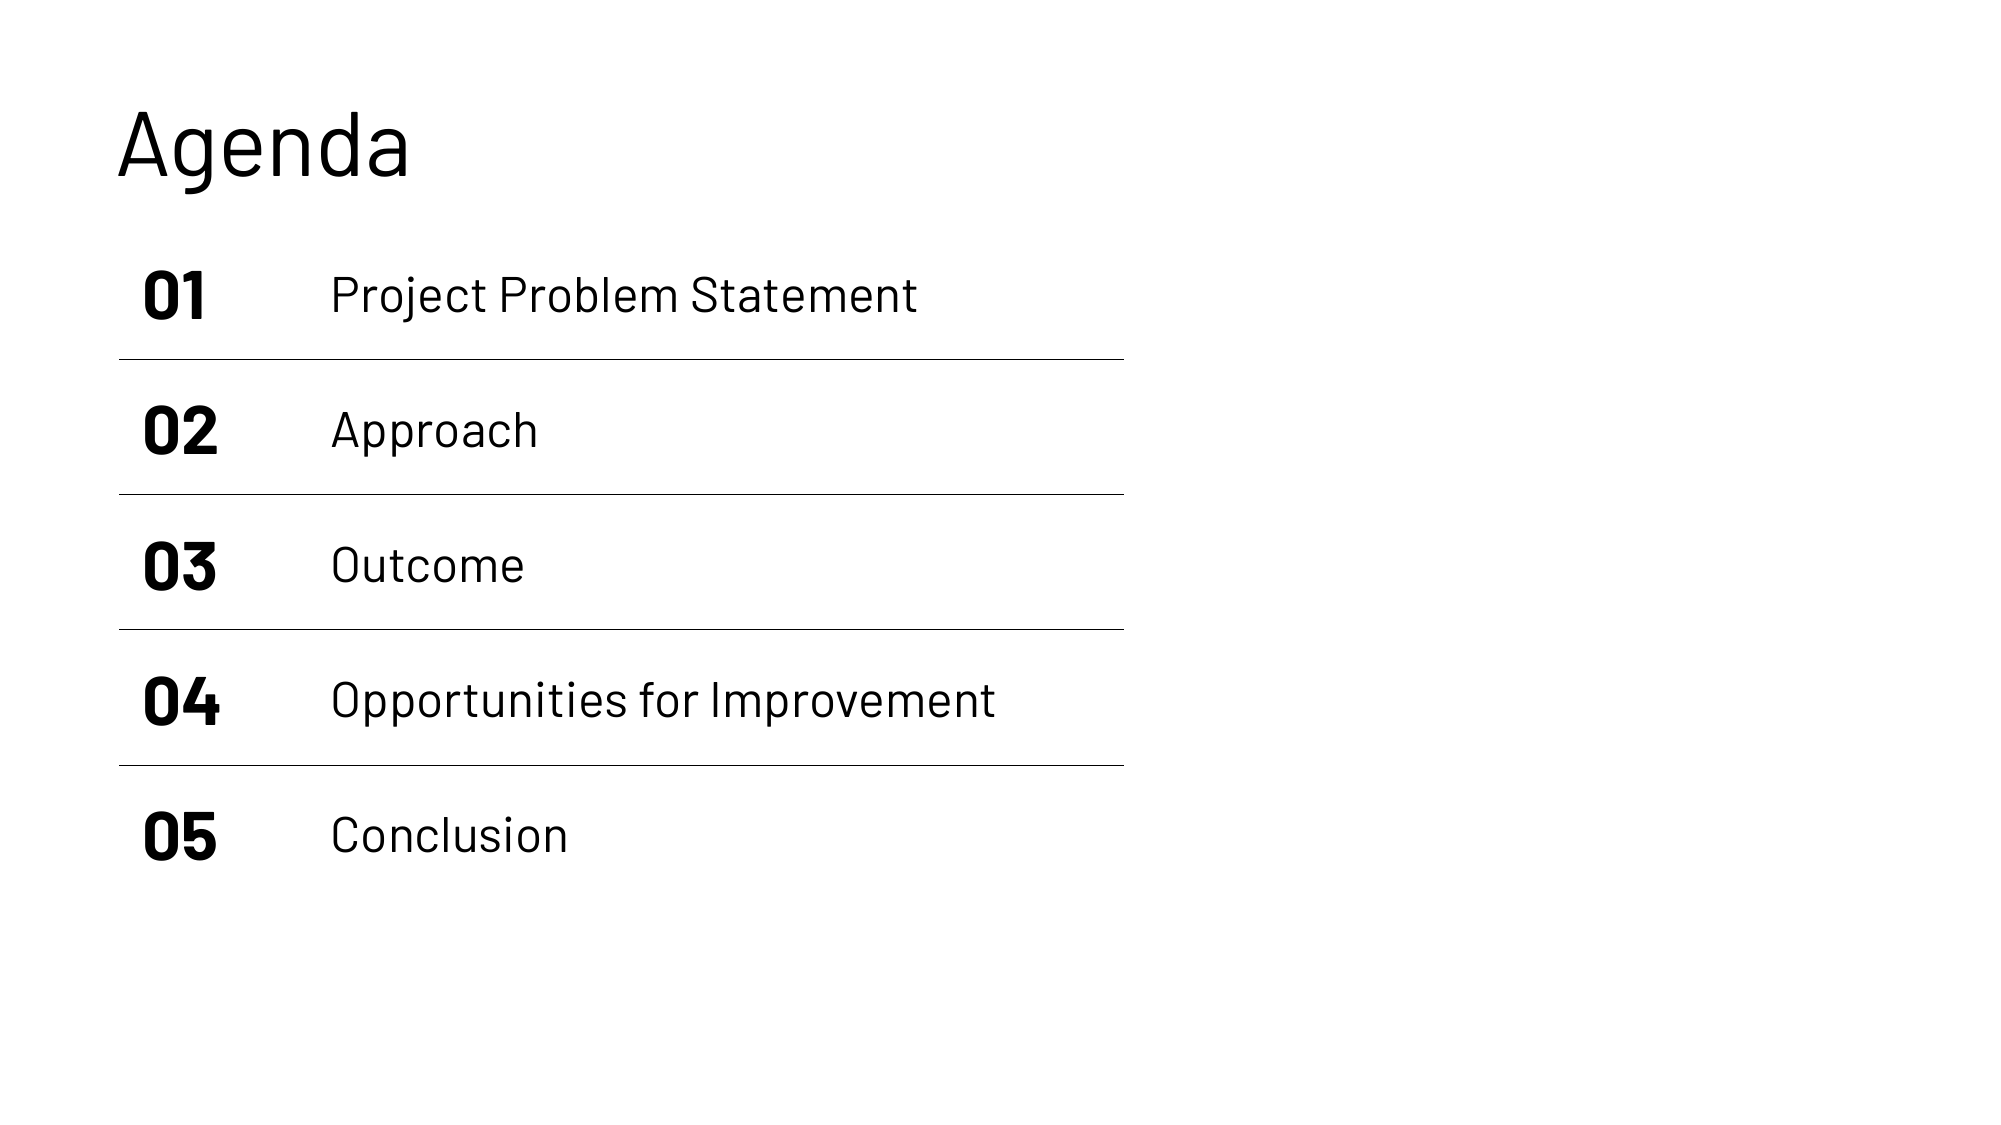

# Agenda
| 01 | Project Problem Statement |
| --- | --- |
| 02 | Approach |
| 03 | Outcome |
| 04 | Opportunities for Improvement |
| 05 | Conclusion |